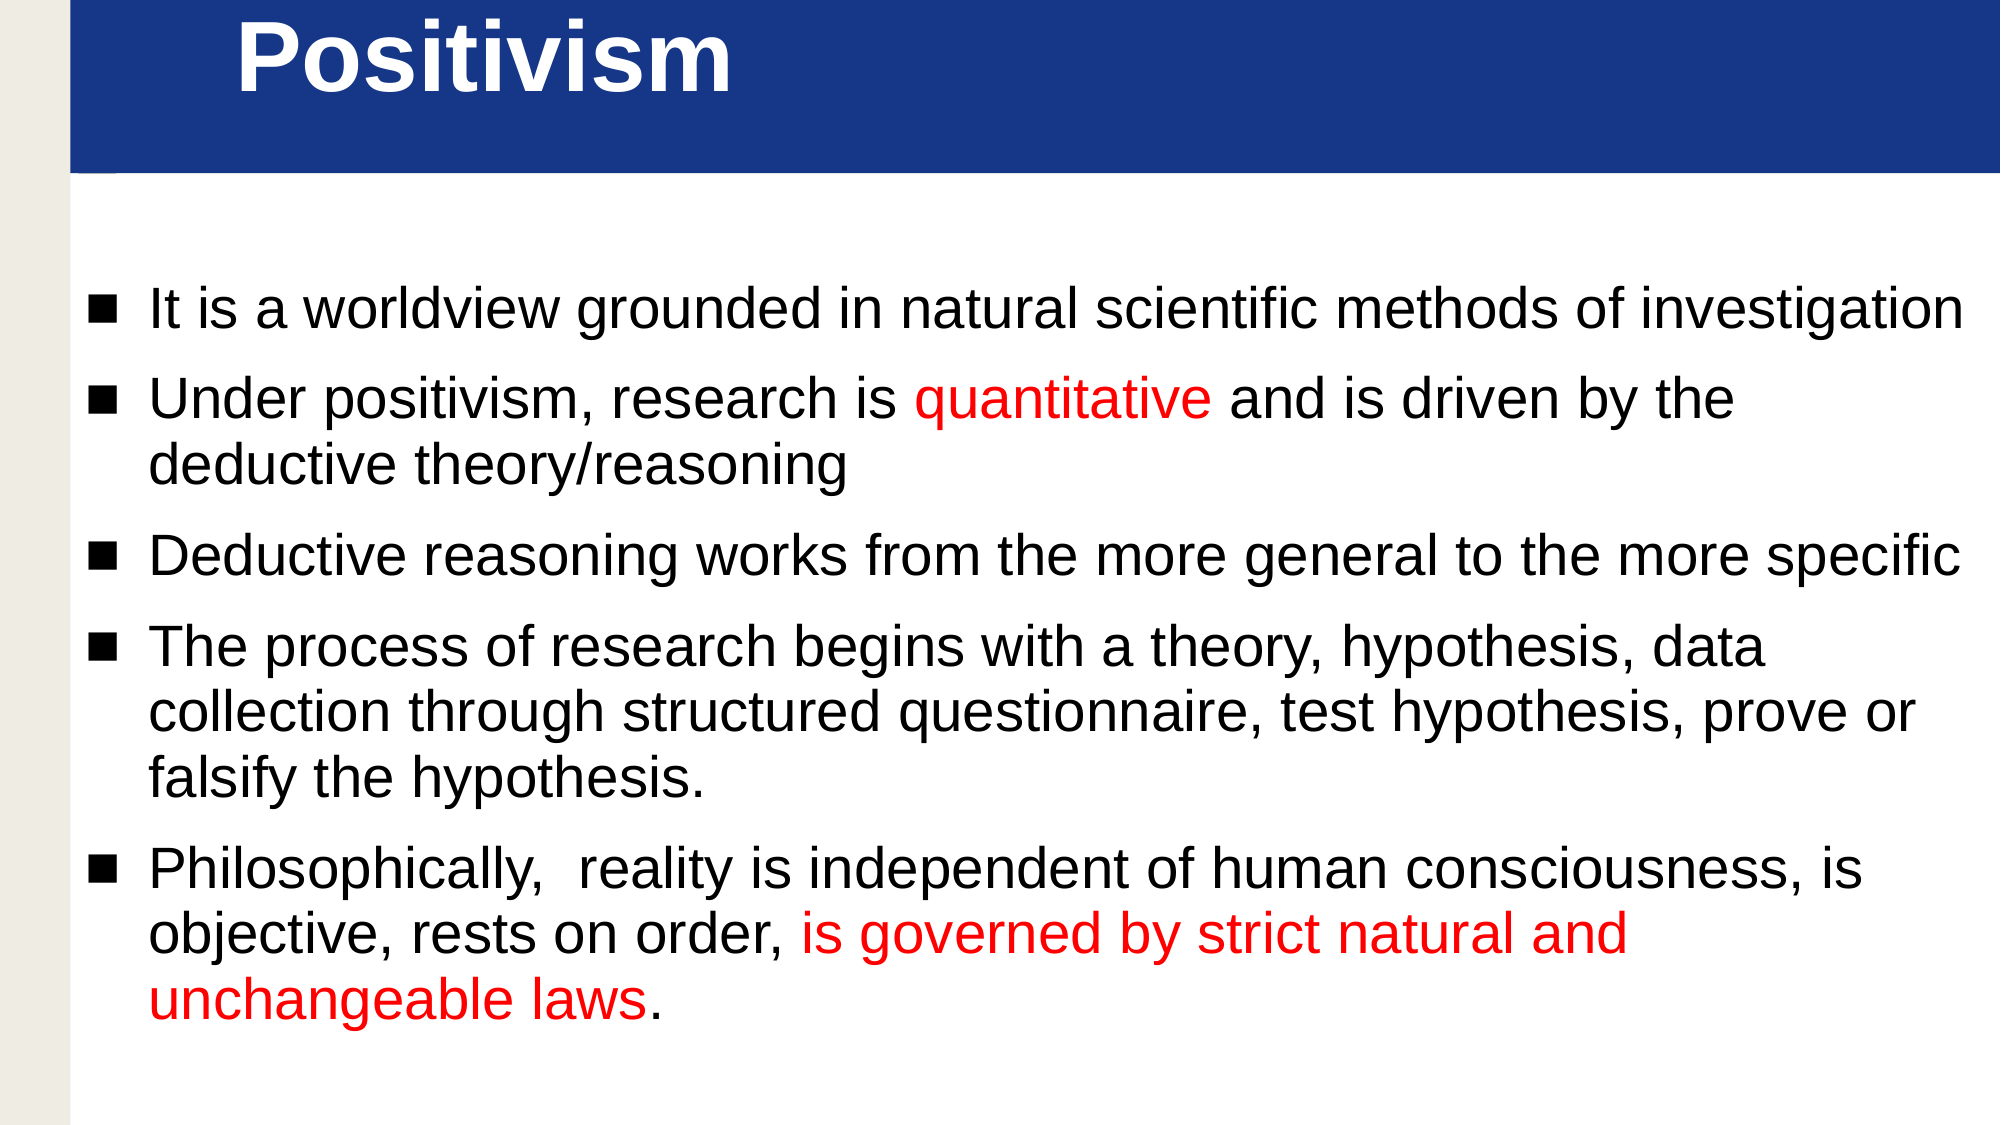

# Positivism

It is a worldview grounded in natural scientific methods of investigation
Under positivism, research is quantitative and is driven by the deductive theory/reasoning
Deductive reasoning works from the more general to the more specific
The process of research begins with a theory, hypothesis, data collection through structured questionnaire, test hypothesis, prove or falsify the hypothesis.
Philosophically,  reality is independent of human consciousness, is objective, rests on order, is governed by strict natural and unchangeable laws.